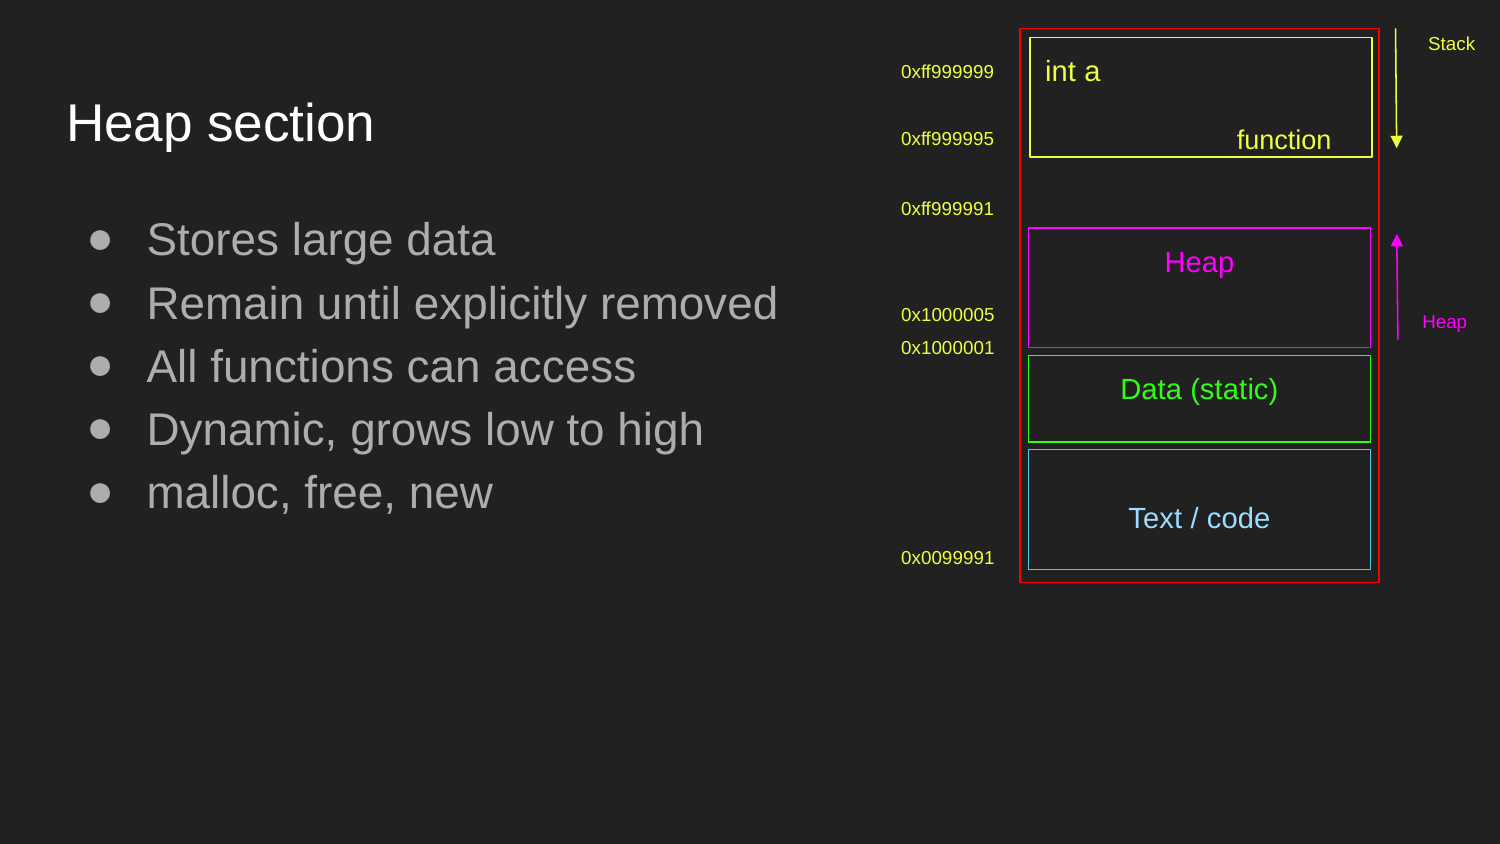

Stack

int a

0xff999999
# Heap section
function
0xff999995
0xff999991
Stores large data
Remain until explicitly removed
All functions can access
Dynamic, grows low to high
malloc, free, new

Heap
0x1000005
Heap
0x1000001
Data (static)

Text / code
0x0099991